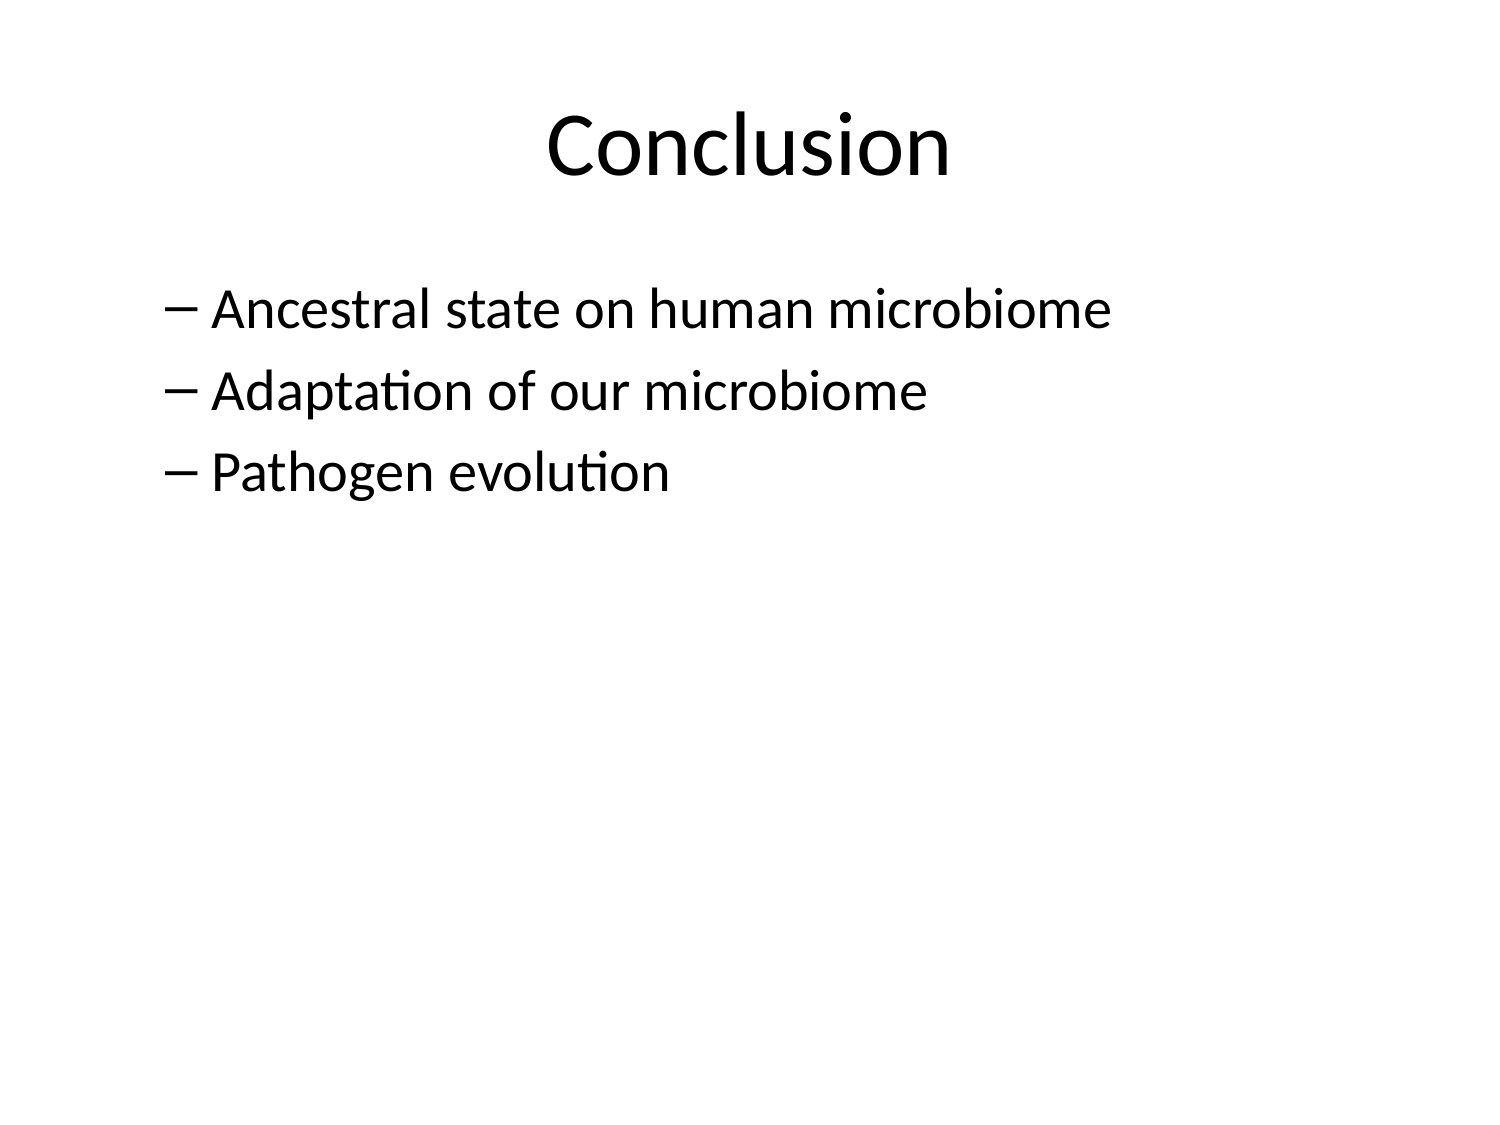

# Conclusion
Ancestral state on human microbiome
Adaptation of our microbiome
Pathogen evolution